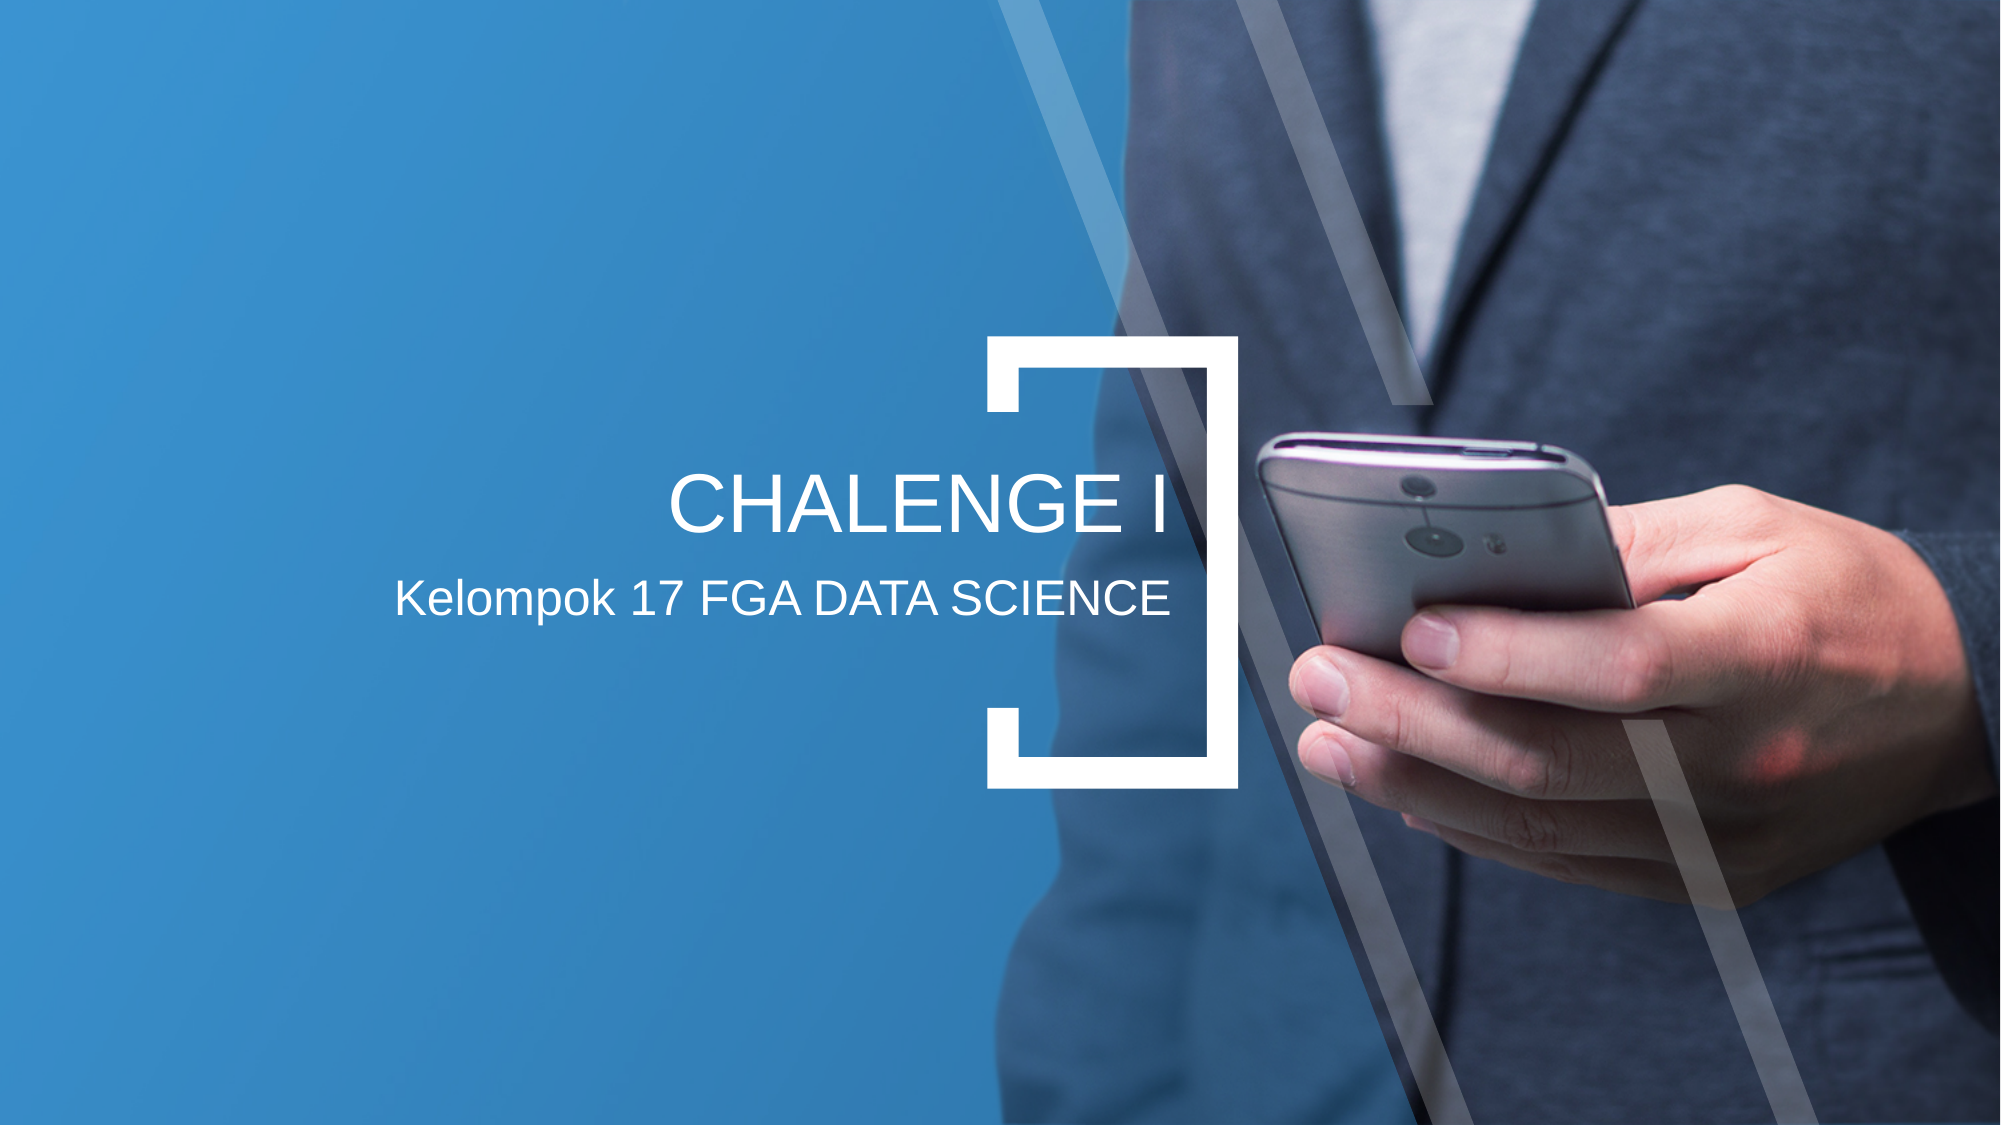

CHALENGE I
Kelompok 17 FGA DATA SCIENCE